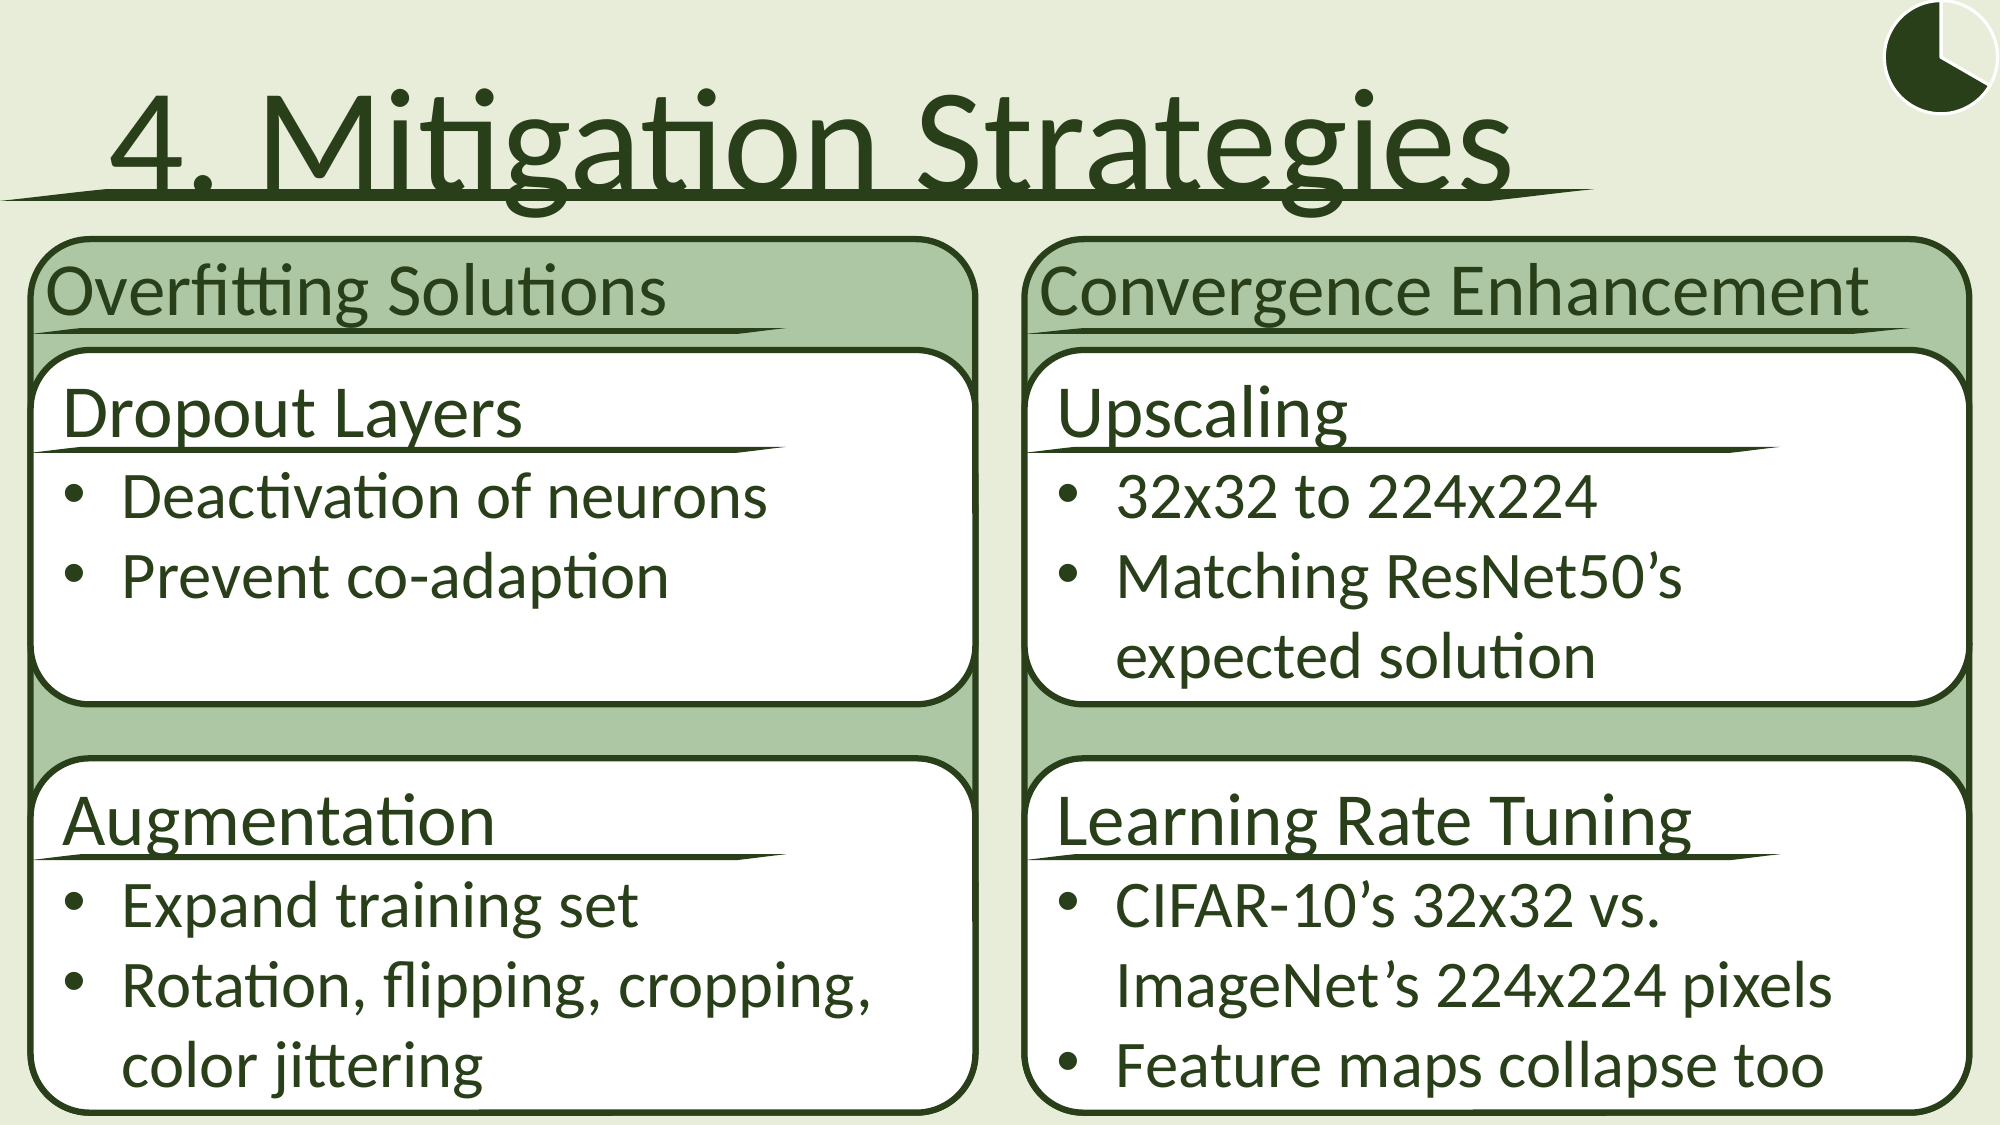

### Chart

| Category |  |
|---|---|
4. Mitigation Strategies

Overfitting Solutions
Convergence Enhancement
#
#

Dropout Layers
Deactivation of neurons
Prevent co-adaption

Upscaling
32x32 to 224x224
Matching ResNet50’s expected solution

Augmentation
Expand training set
Rotation, flipping, cropping, color jittering
Learning Rate Tuning
CIFAR-10’s 32x32 vs. ImageNet’s 224x224 pixels
Feature maps collapse too